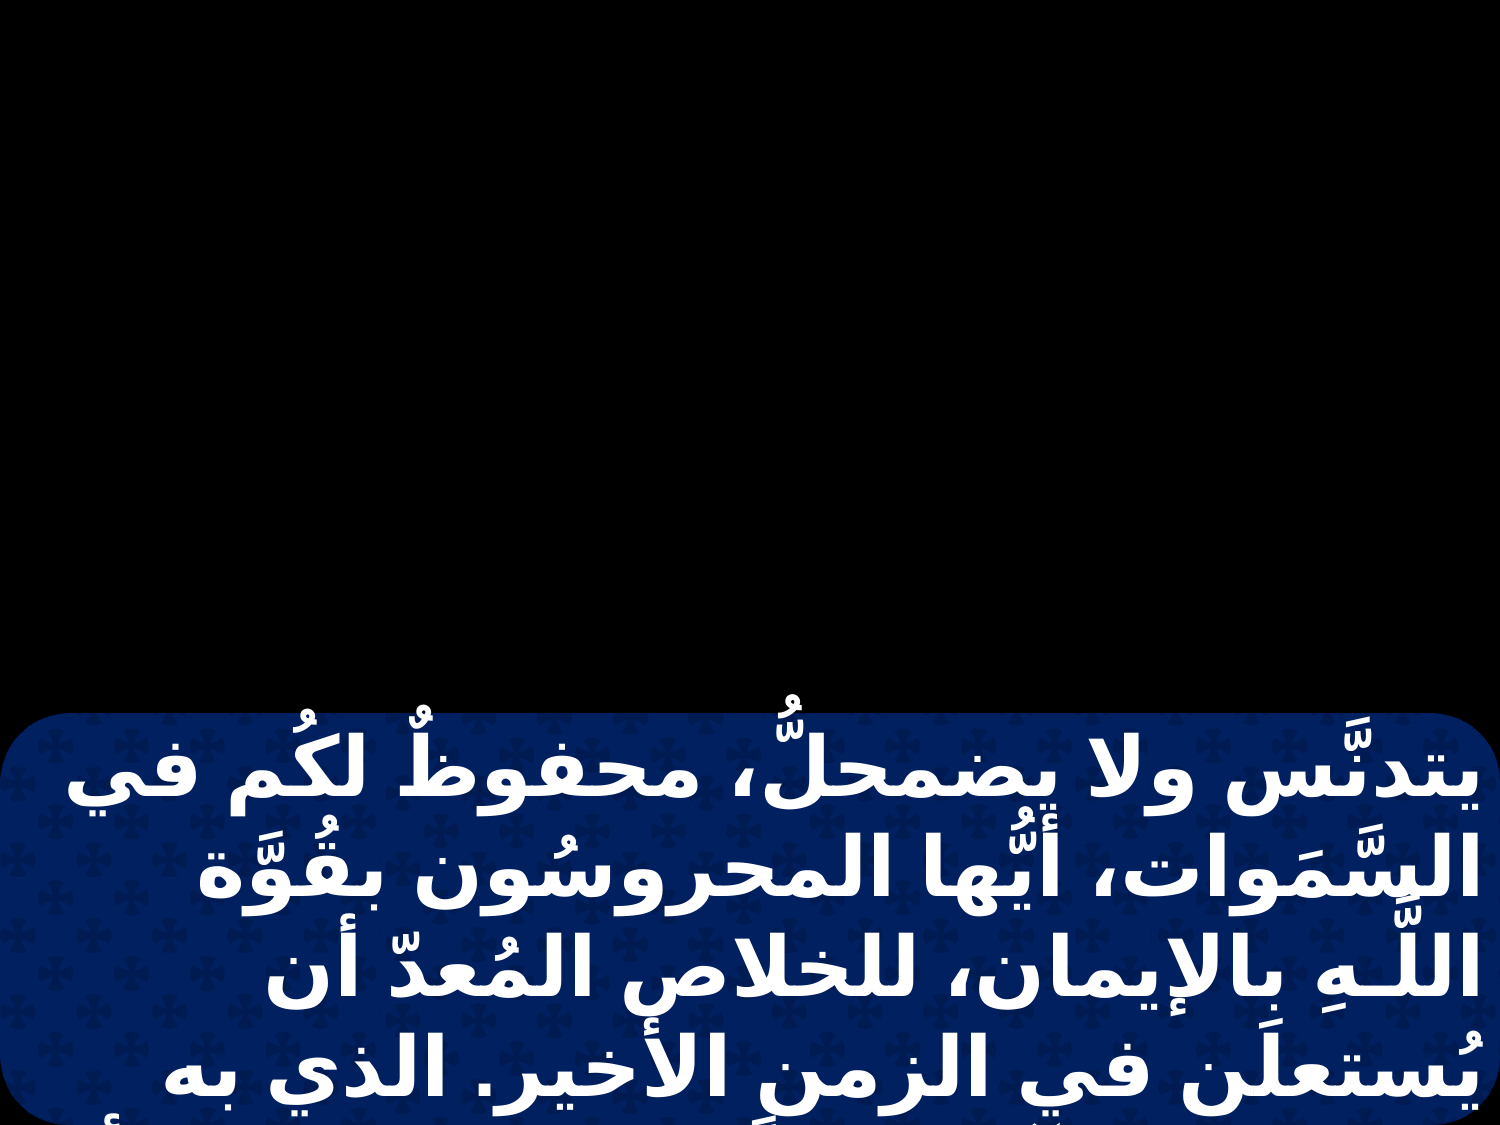

يتدنَّس ولا يضمحلُّ، محفوظٌ لكُم في السَّمَوات، أيُّها المحروسُون بقُوَّة اللَّـهِ بالإيمان، للخلاص المُعدّ أن يُستعلَن في الزمن الأخير. الذي به تبتهجون الآن قليلاً ـ إن كان يجب ـ أن